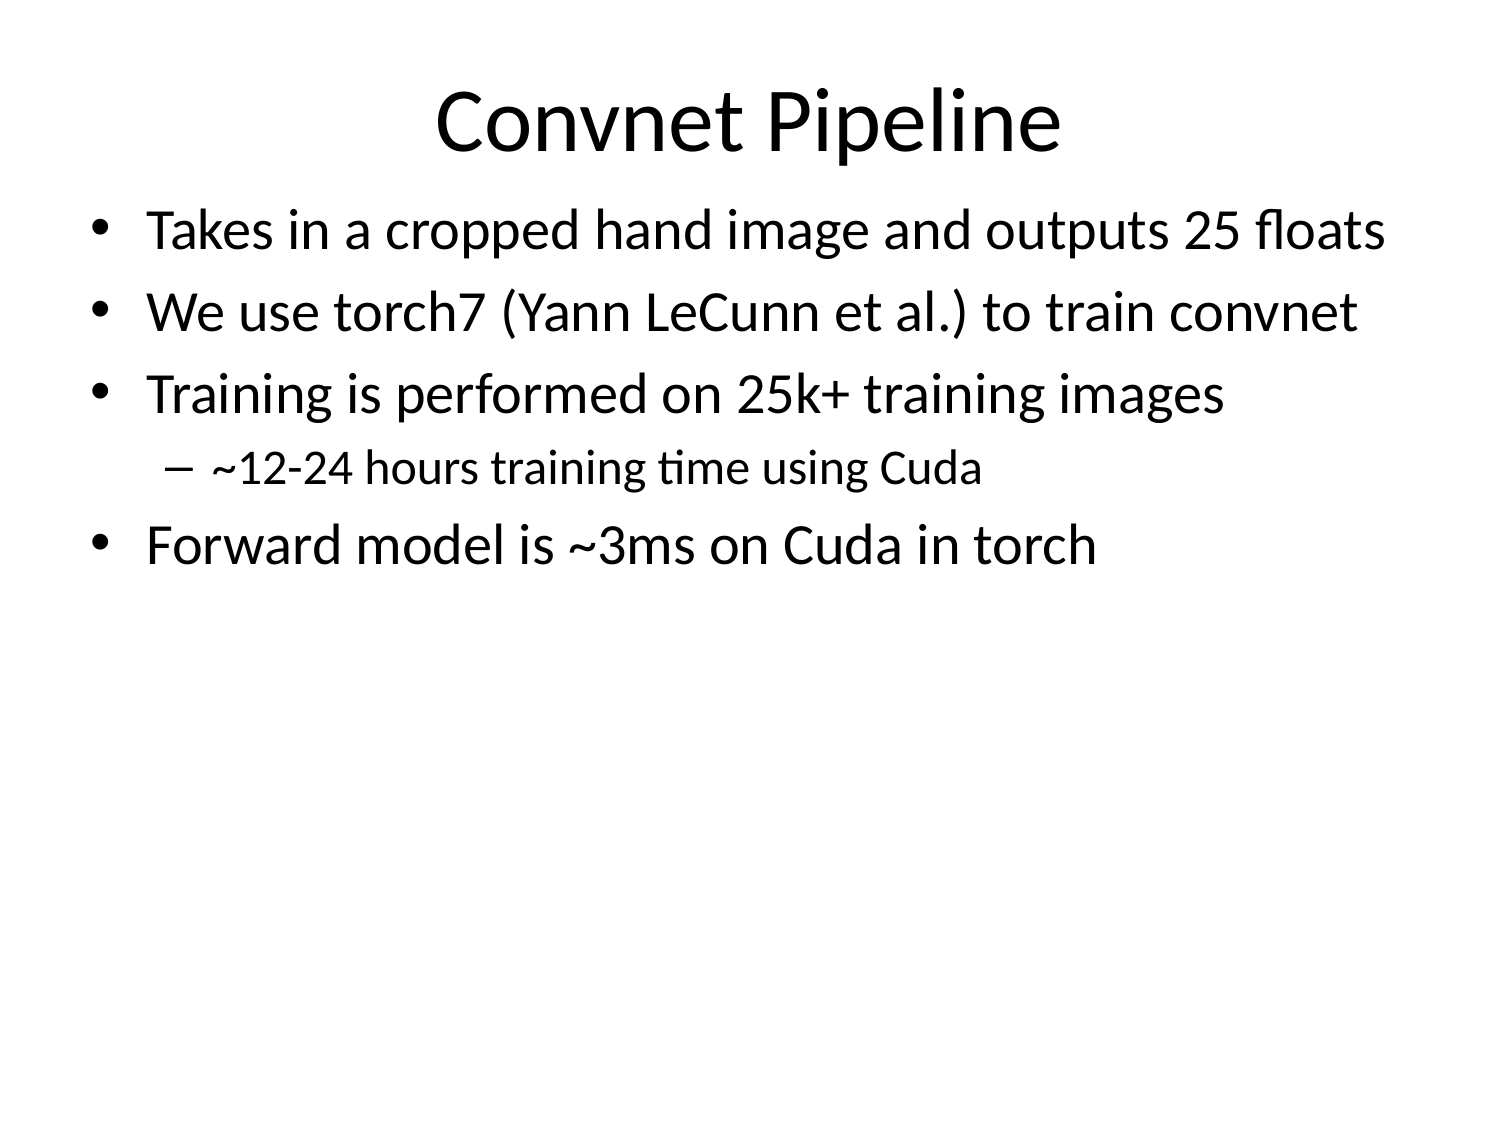

# Convnet Pipeline
Takes in a cropped hand image and outputs 25 floats
We use torch7 (Yann LeCunn et al.) to train convnet
Training is performed on 25k+ training images
~12-24 hours training time using Cuda
Forward model is ~3ms on Cuda in torch